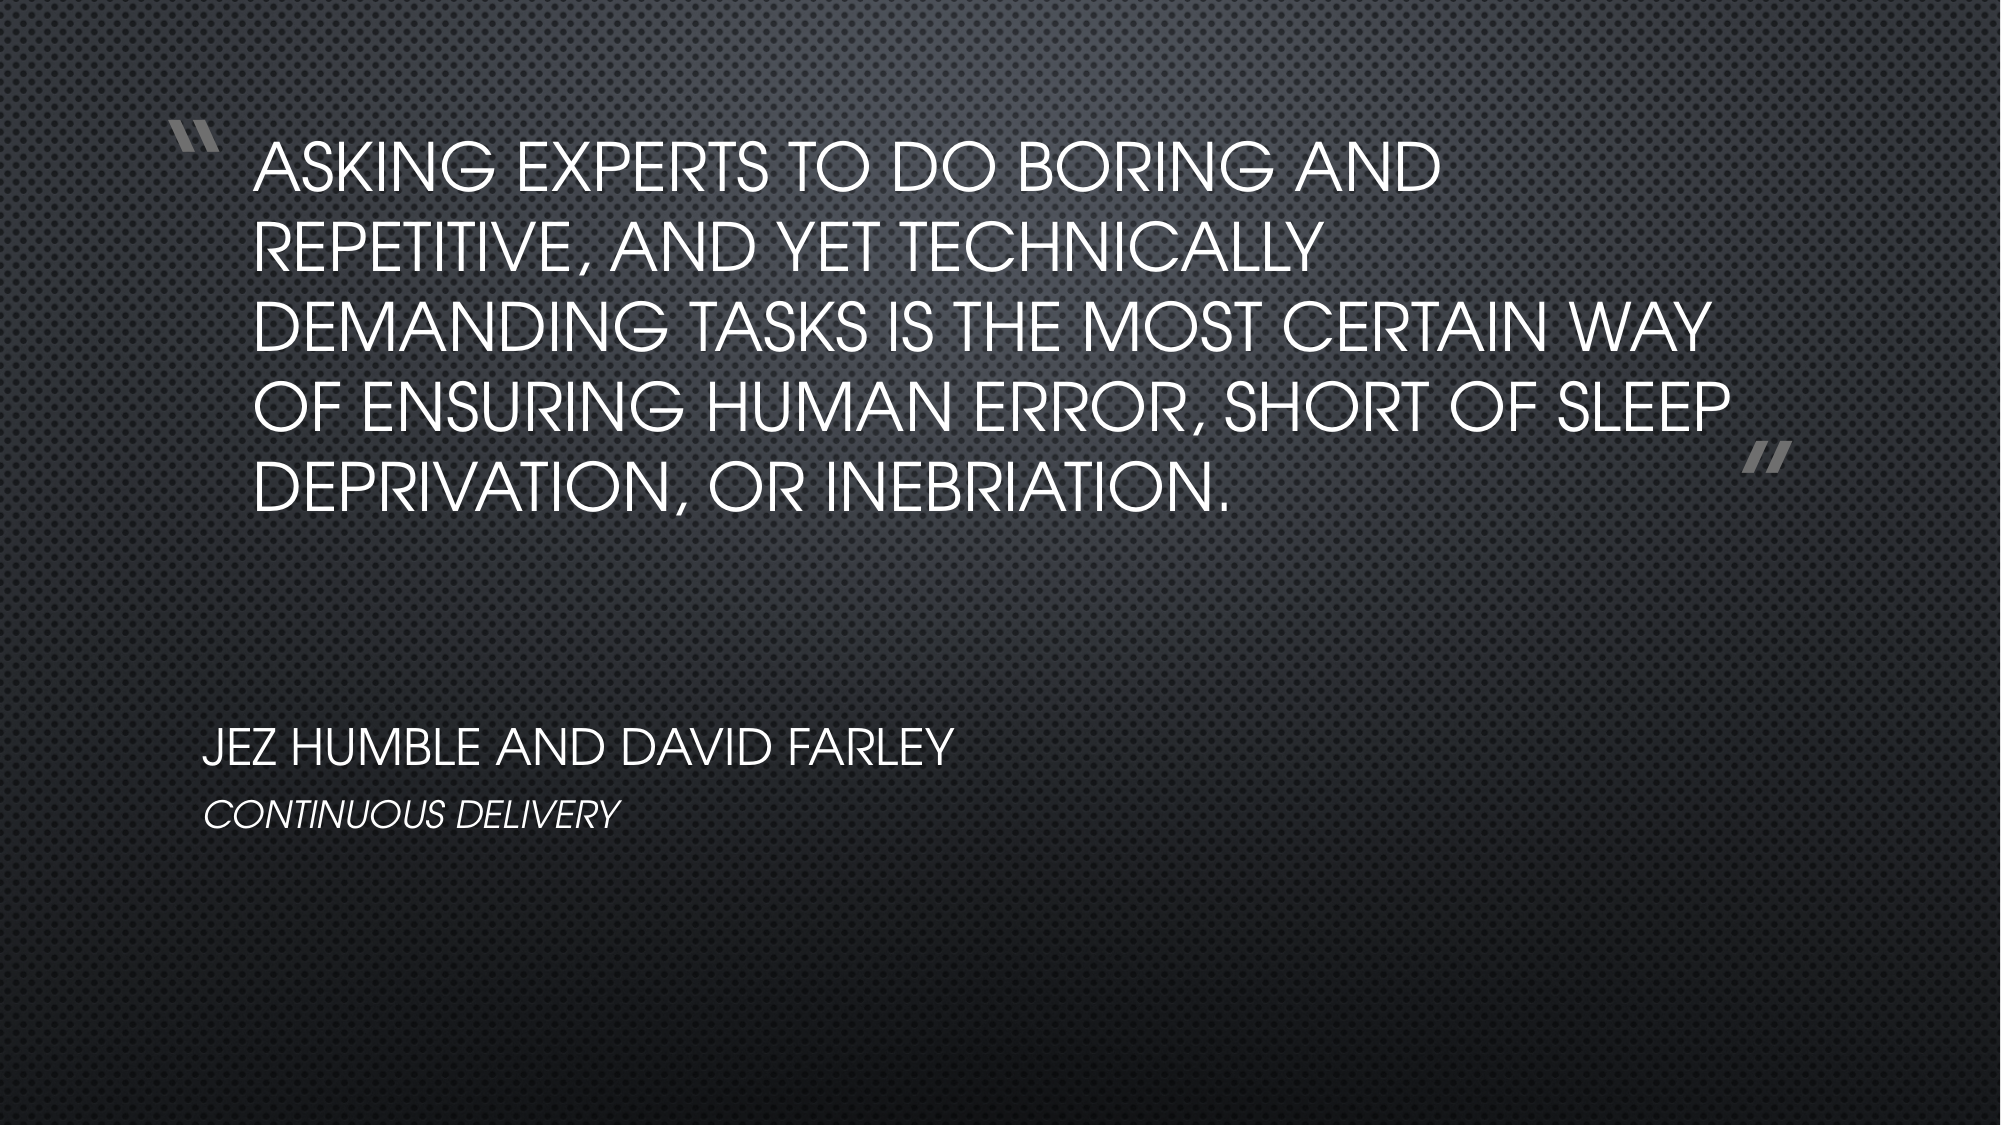

# Asking experts to do boring and repetitive, and yet technically demanding tasks is the most certain way of ensuring human error, short of sleep deprivation, or inebriation.
Jez Humble and David Farley
Continuous Delivery